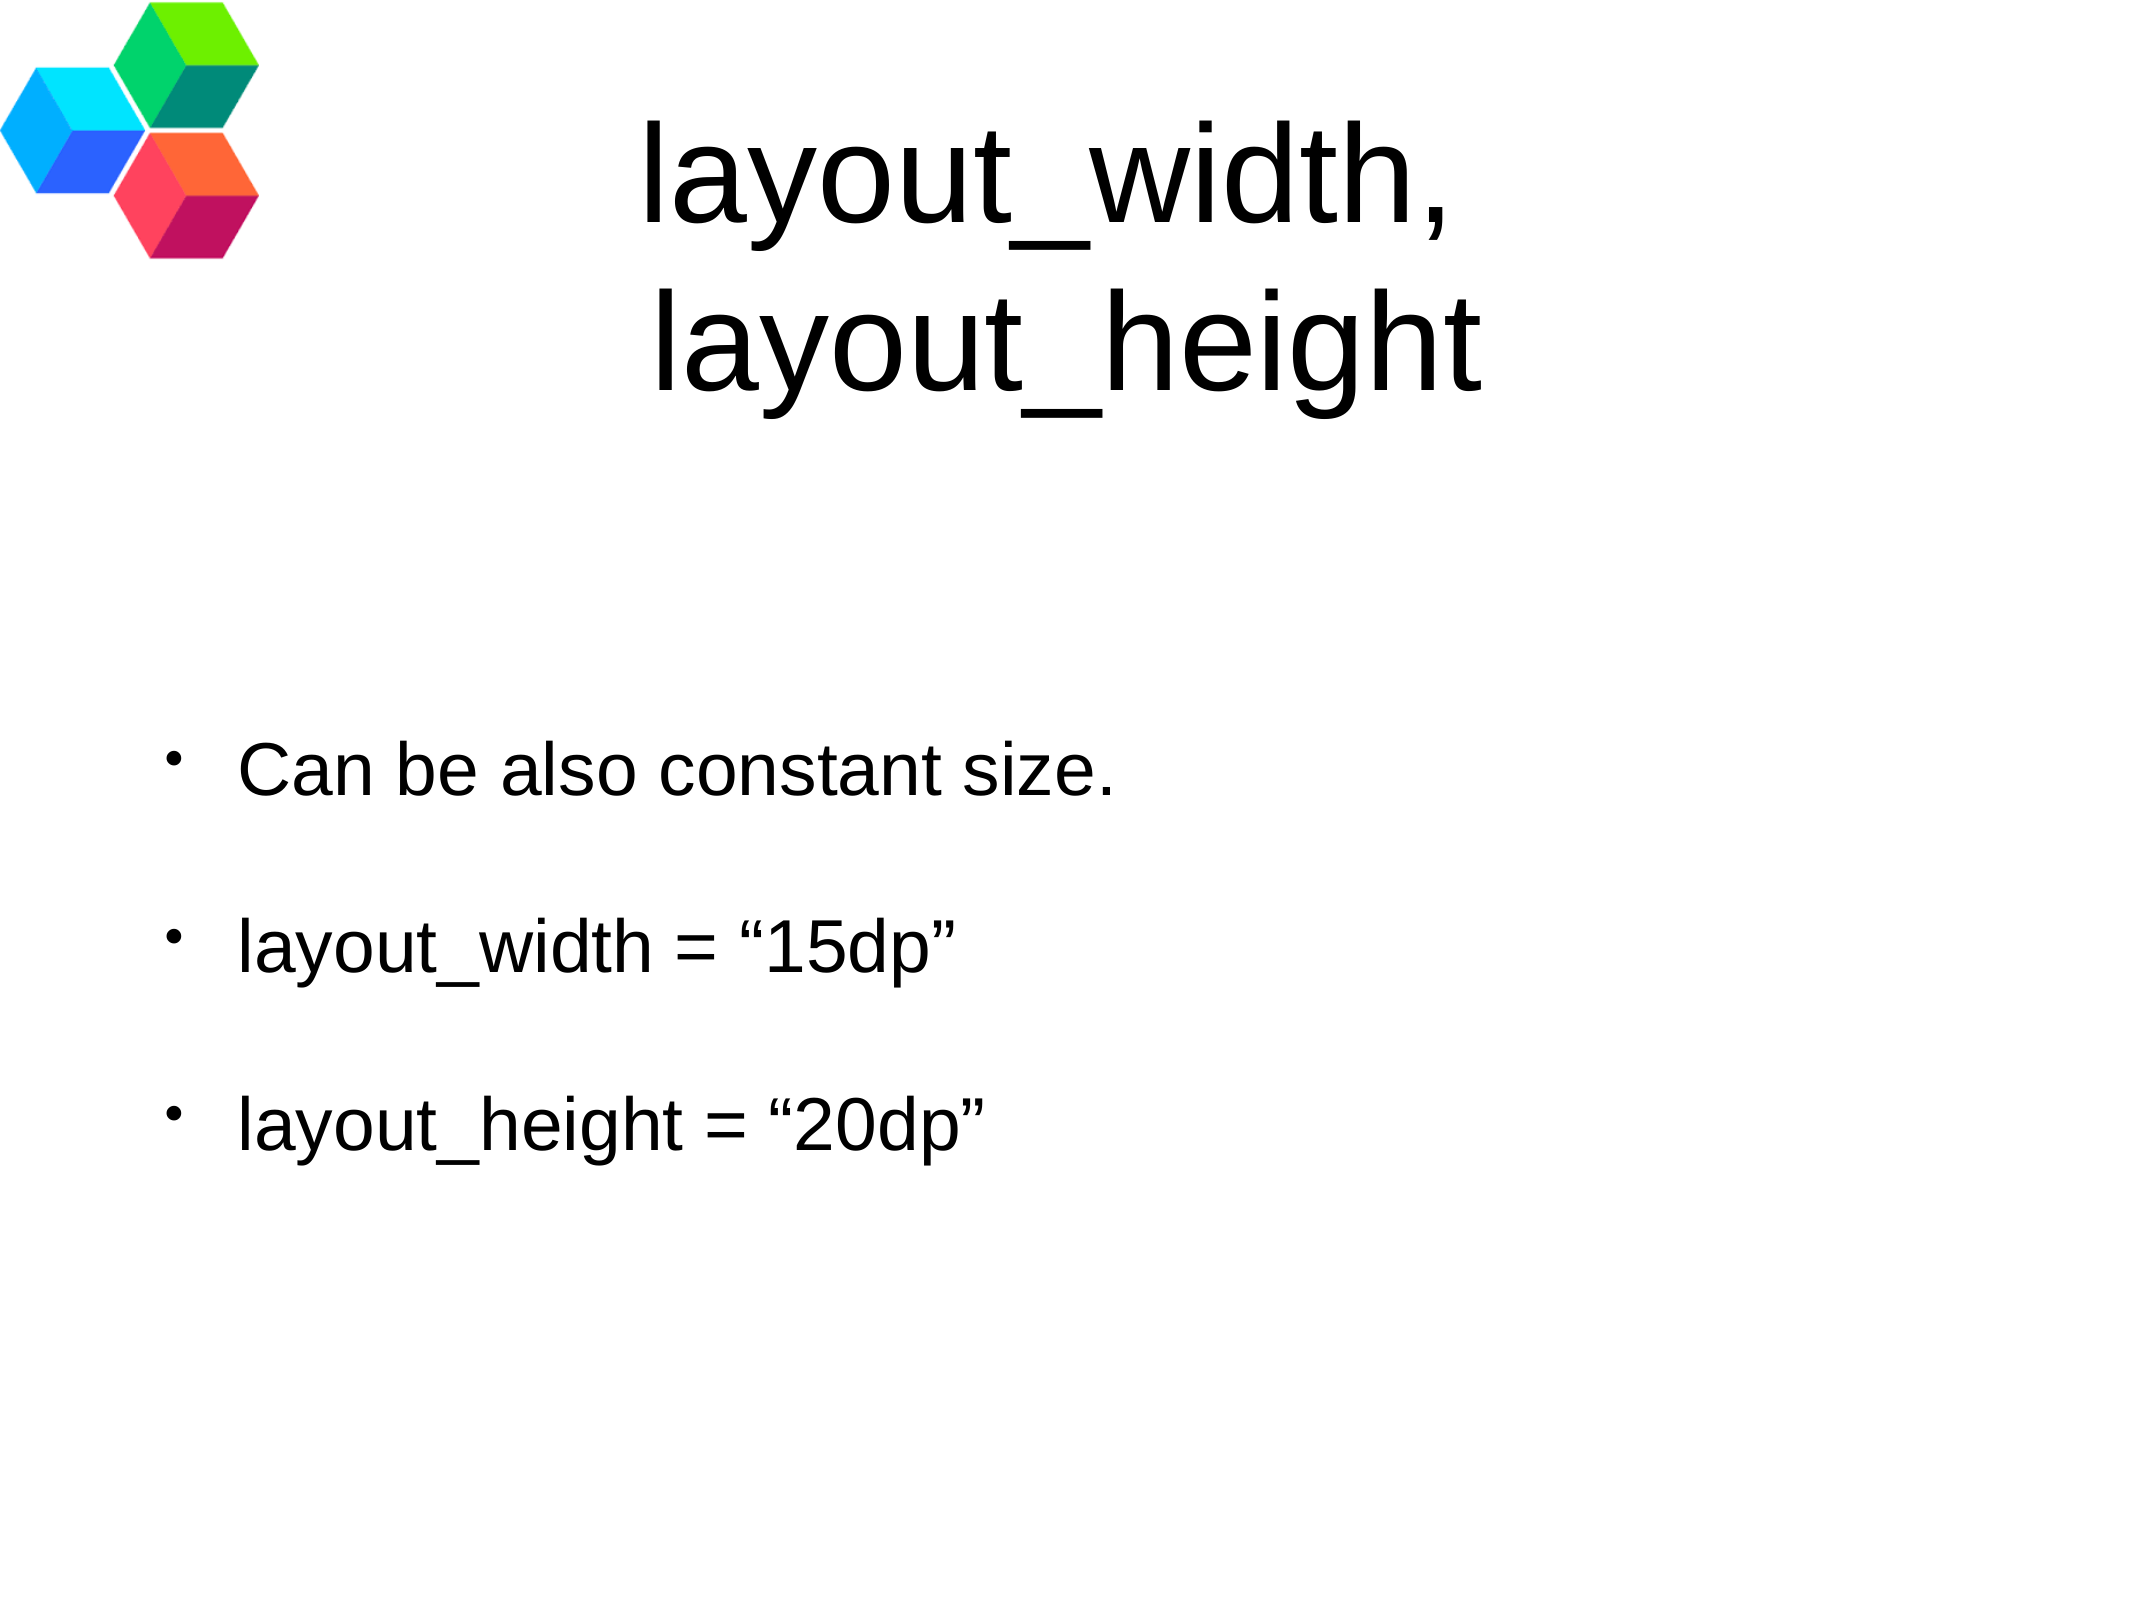

# layout_width,
layout_height
Can be also constant size.
layout_width = “15dp”
layout_height = “20dp”